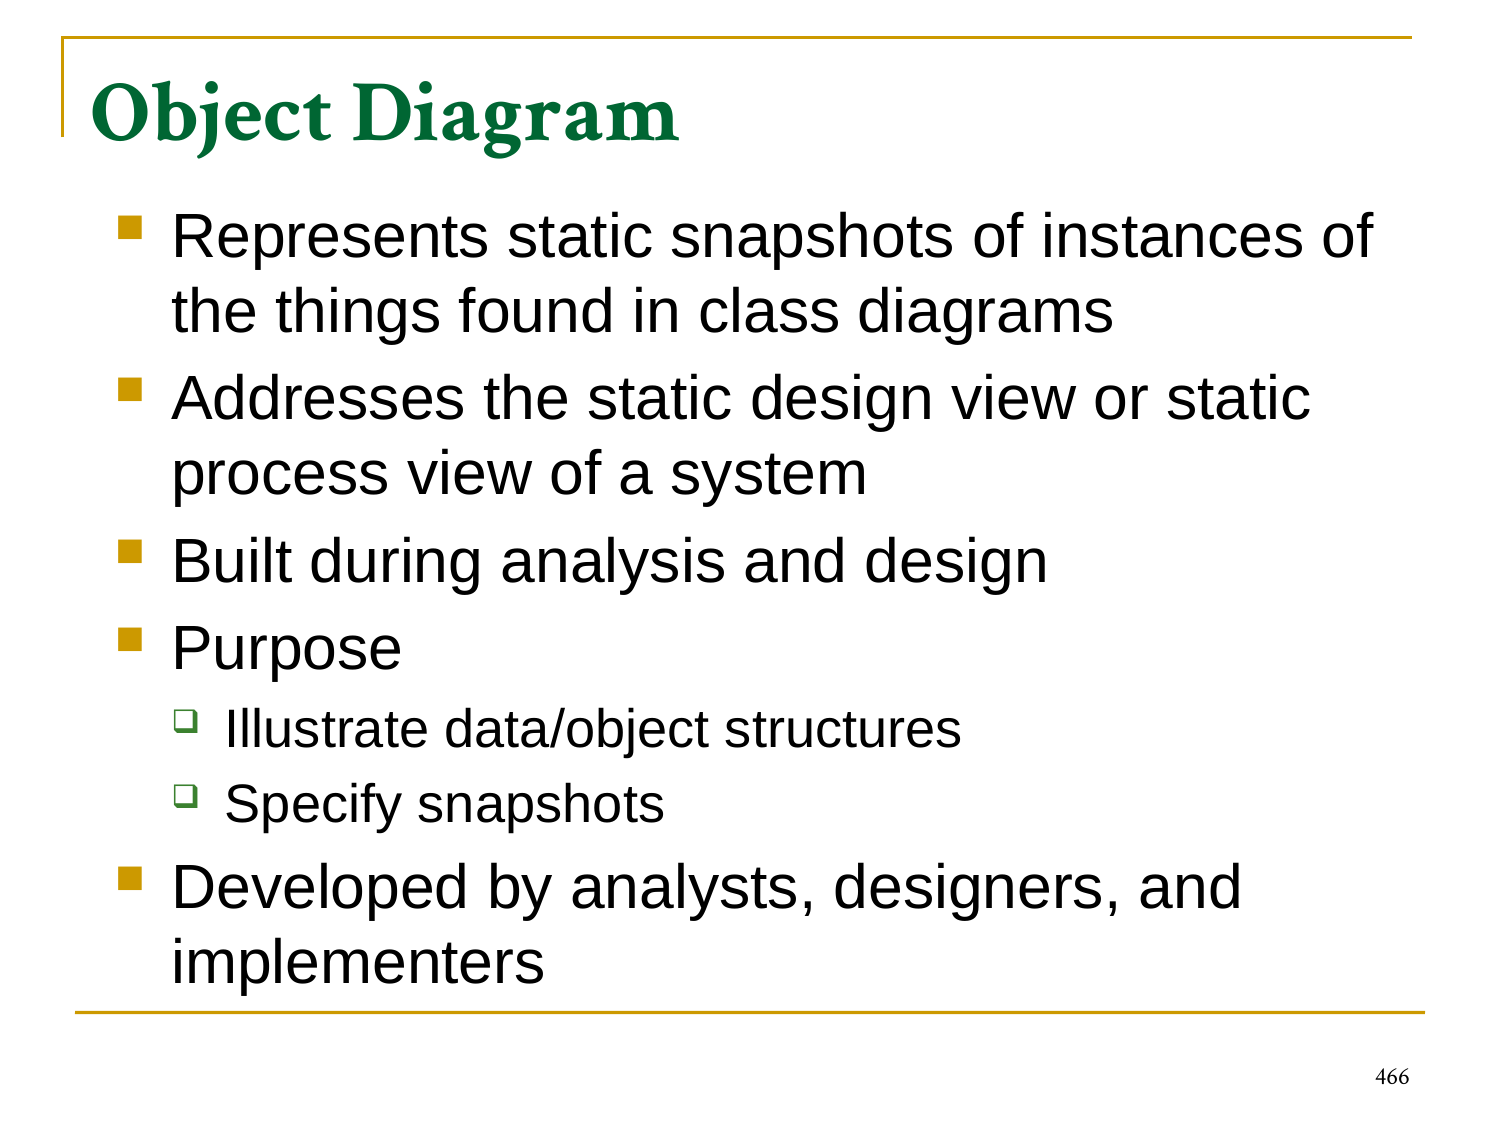

# Object Diagram
Represents static snapshots of instances of the things found in class diagrams
Addresses the static design view or static process view of a system
Built during analysis and design
Purpose
Illustrate data/object structures
Specify snapshots
Developed by analysts, designers, and implementers
466